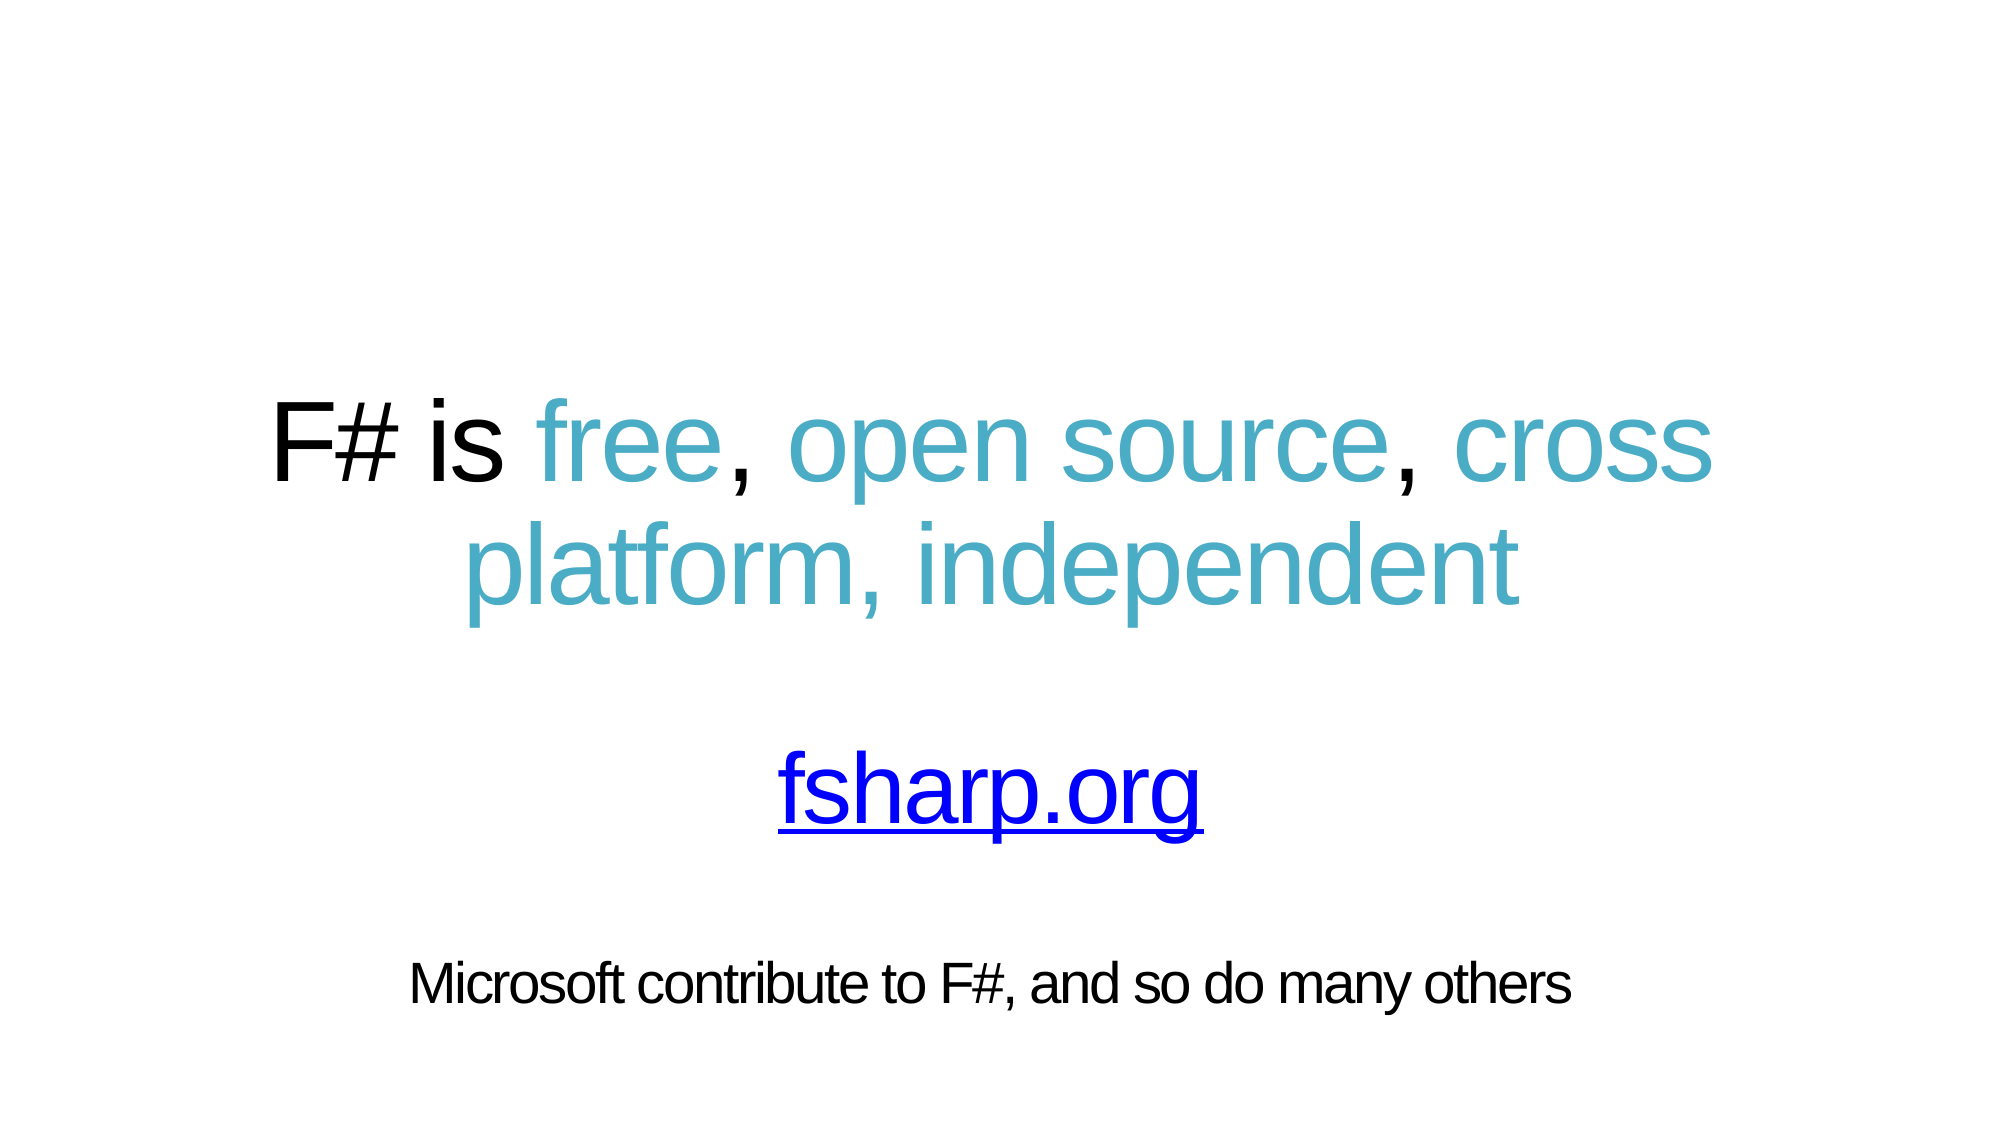

# F# is free, open source, cross platform, independent fsharp.org Microsoft contribute to F#, and so do many others